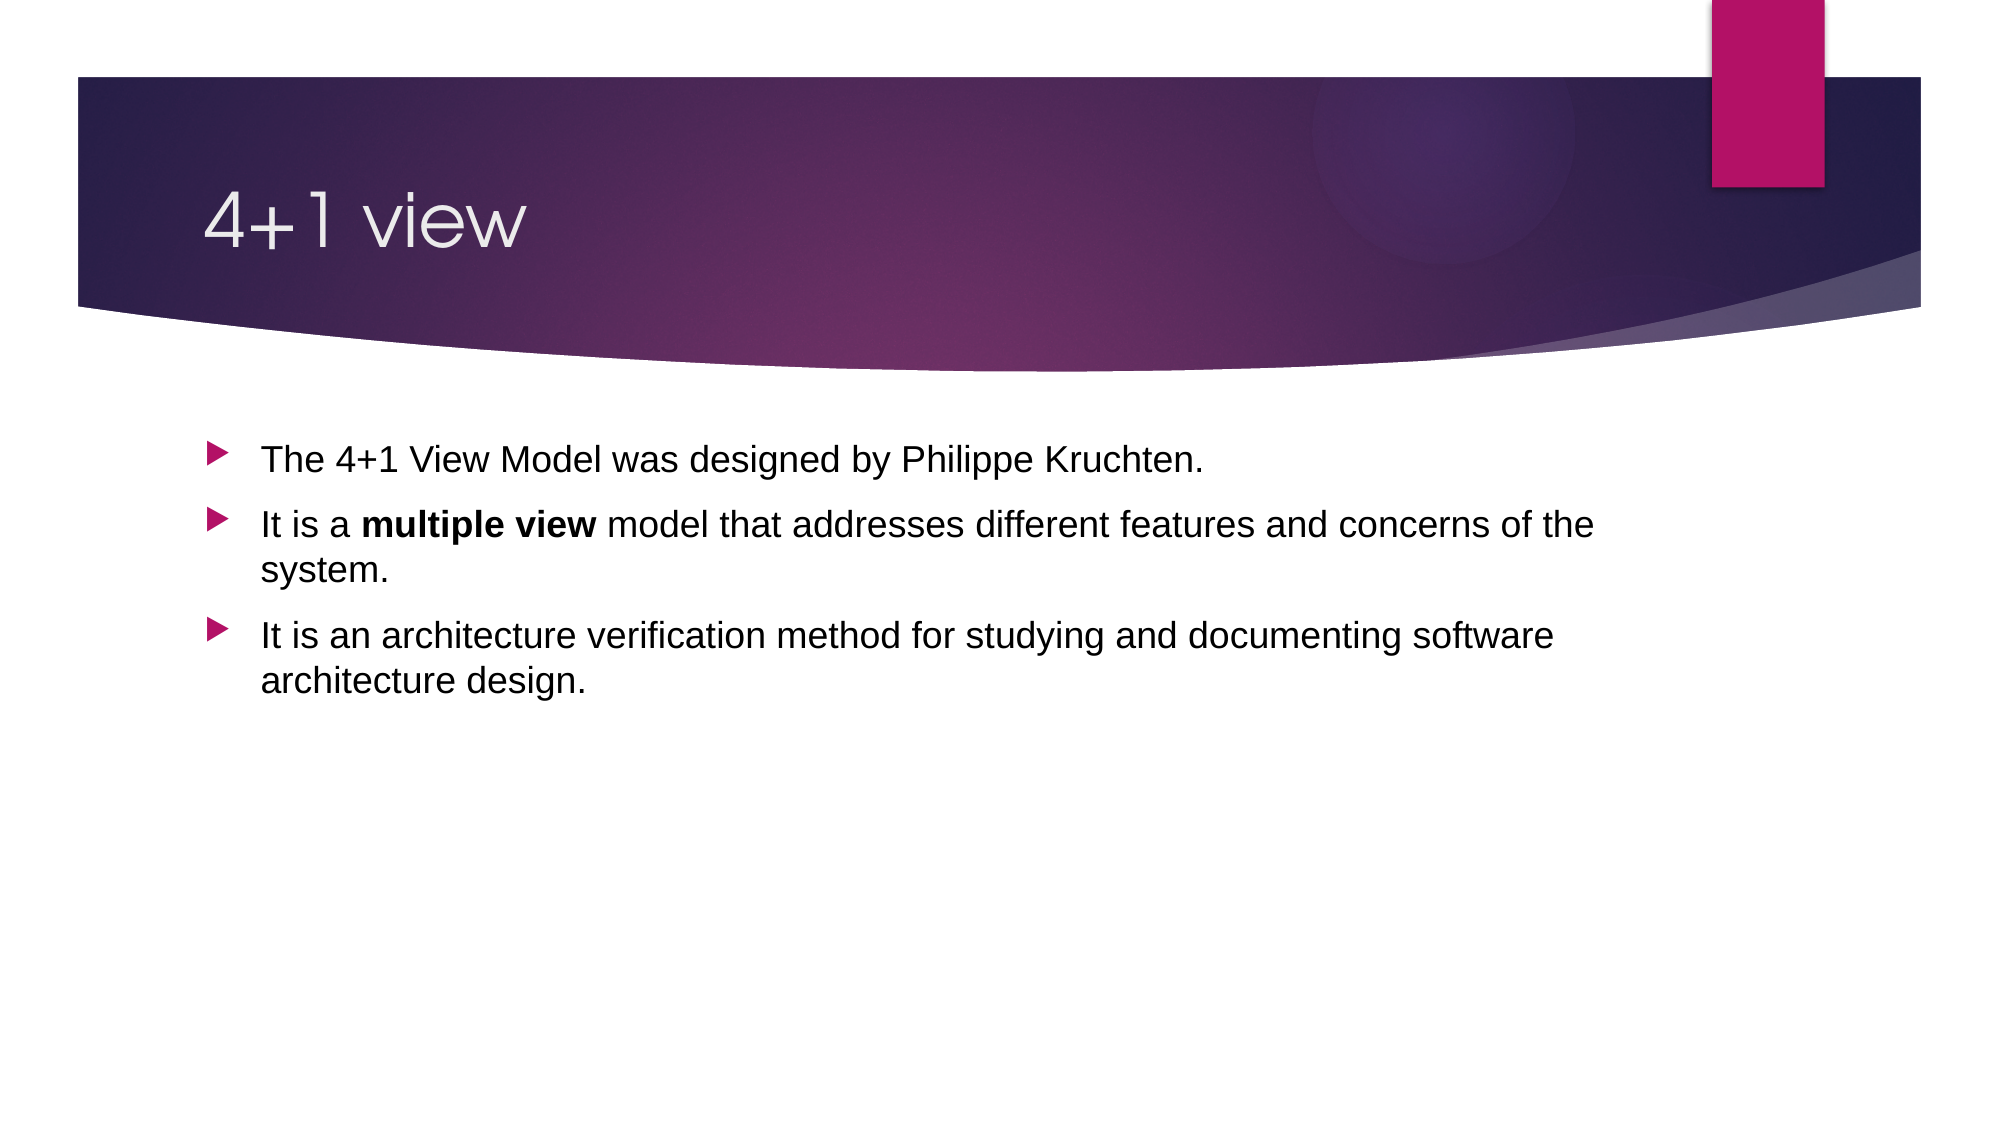

# 4+1 view
The 4+1 View Model was designed by Philippe Kruchten.
It is a multiple view model that addresses different features and concerns of the system.
It is an architecture verification method for studying and documenting software architecture design.